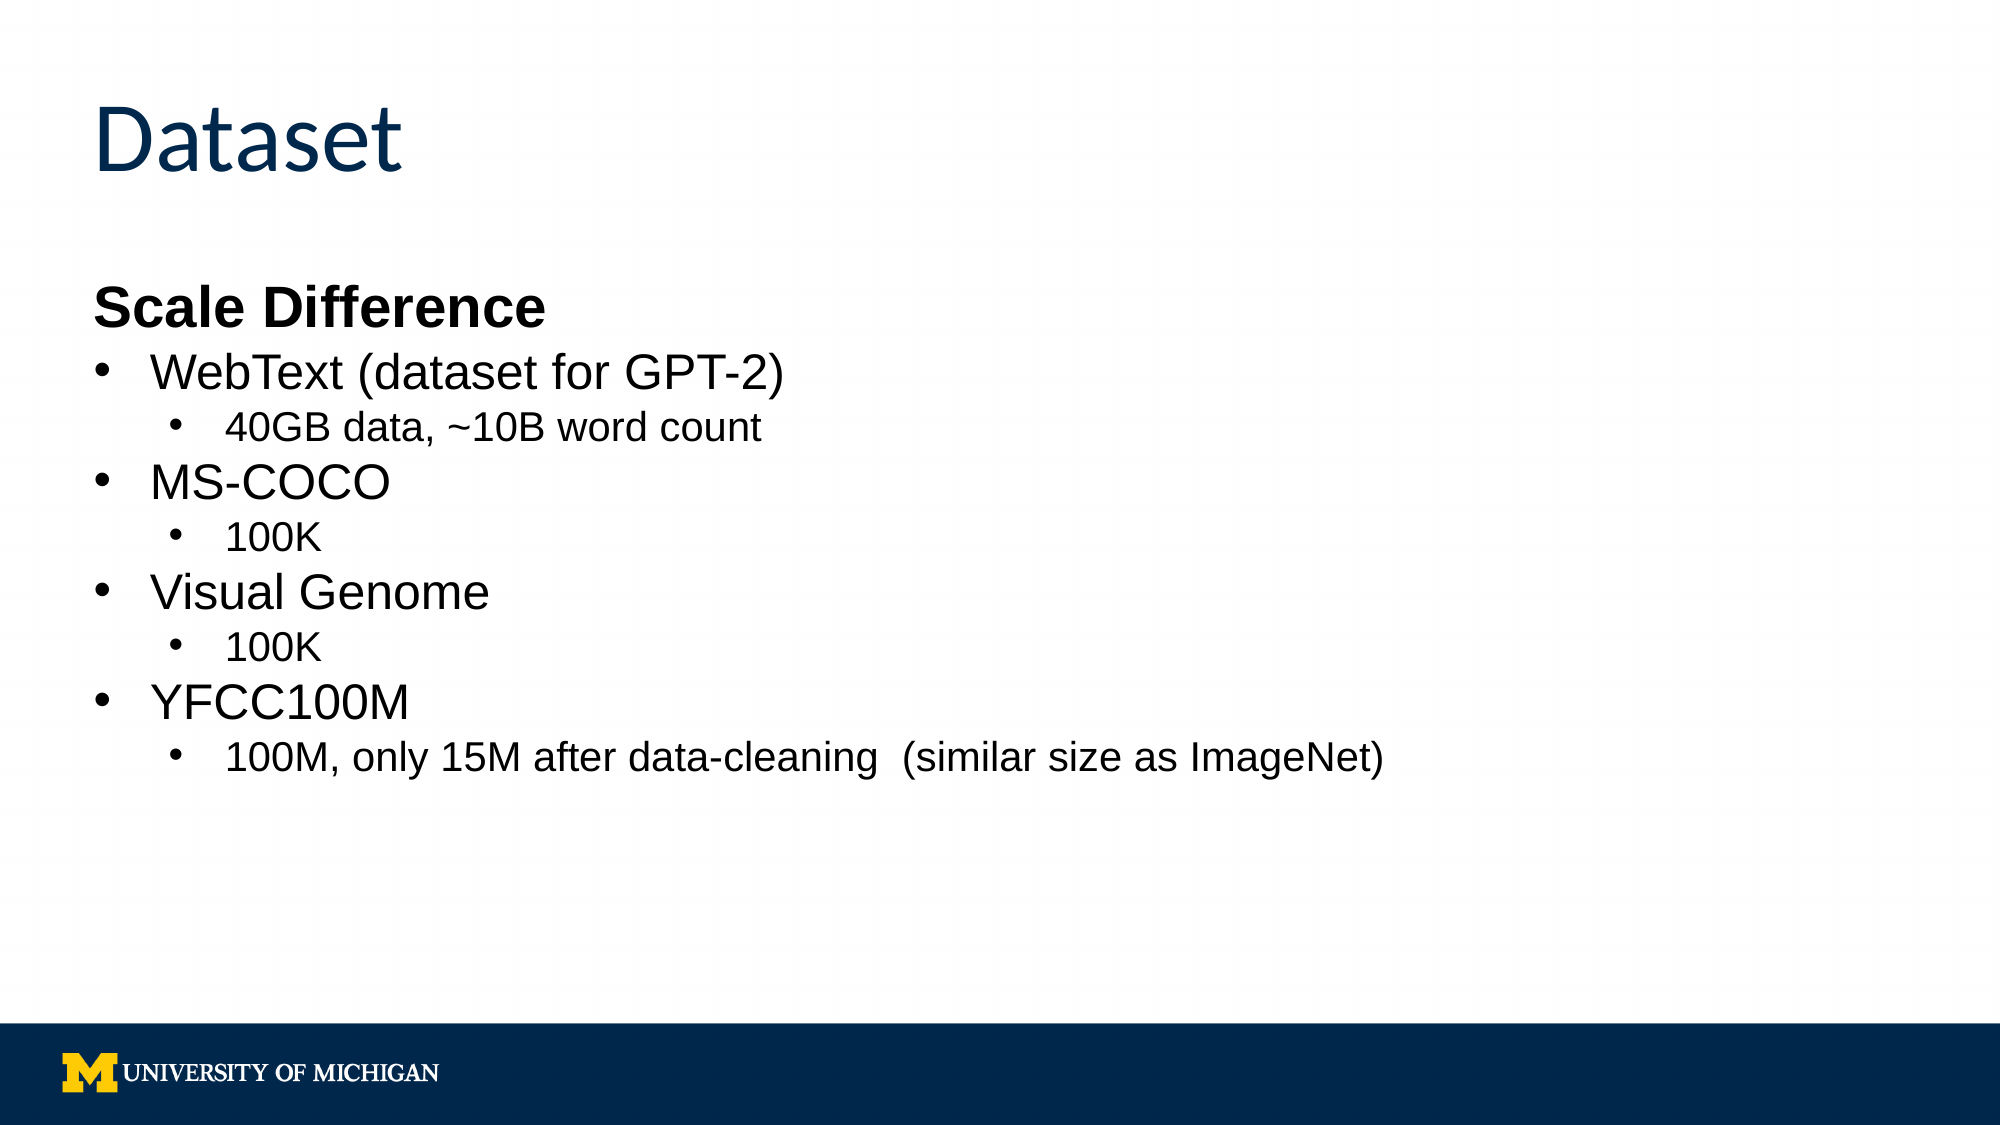

# Dataset
Scale Difference
WebText (dataset for GPT-2)
40GB data, ~10B word count
MS-COCO
100K
Visual Genome
100K
YFCC100M
100M, only 15M after data-cleaning  (similar size as ImageNet)